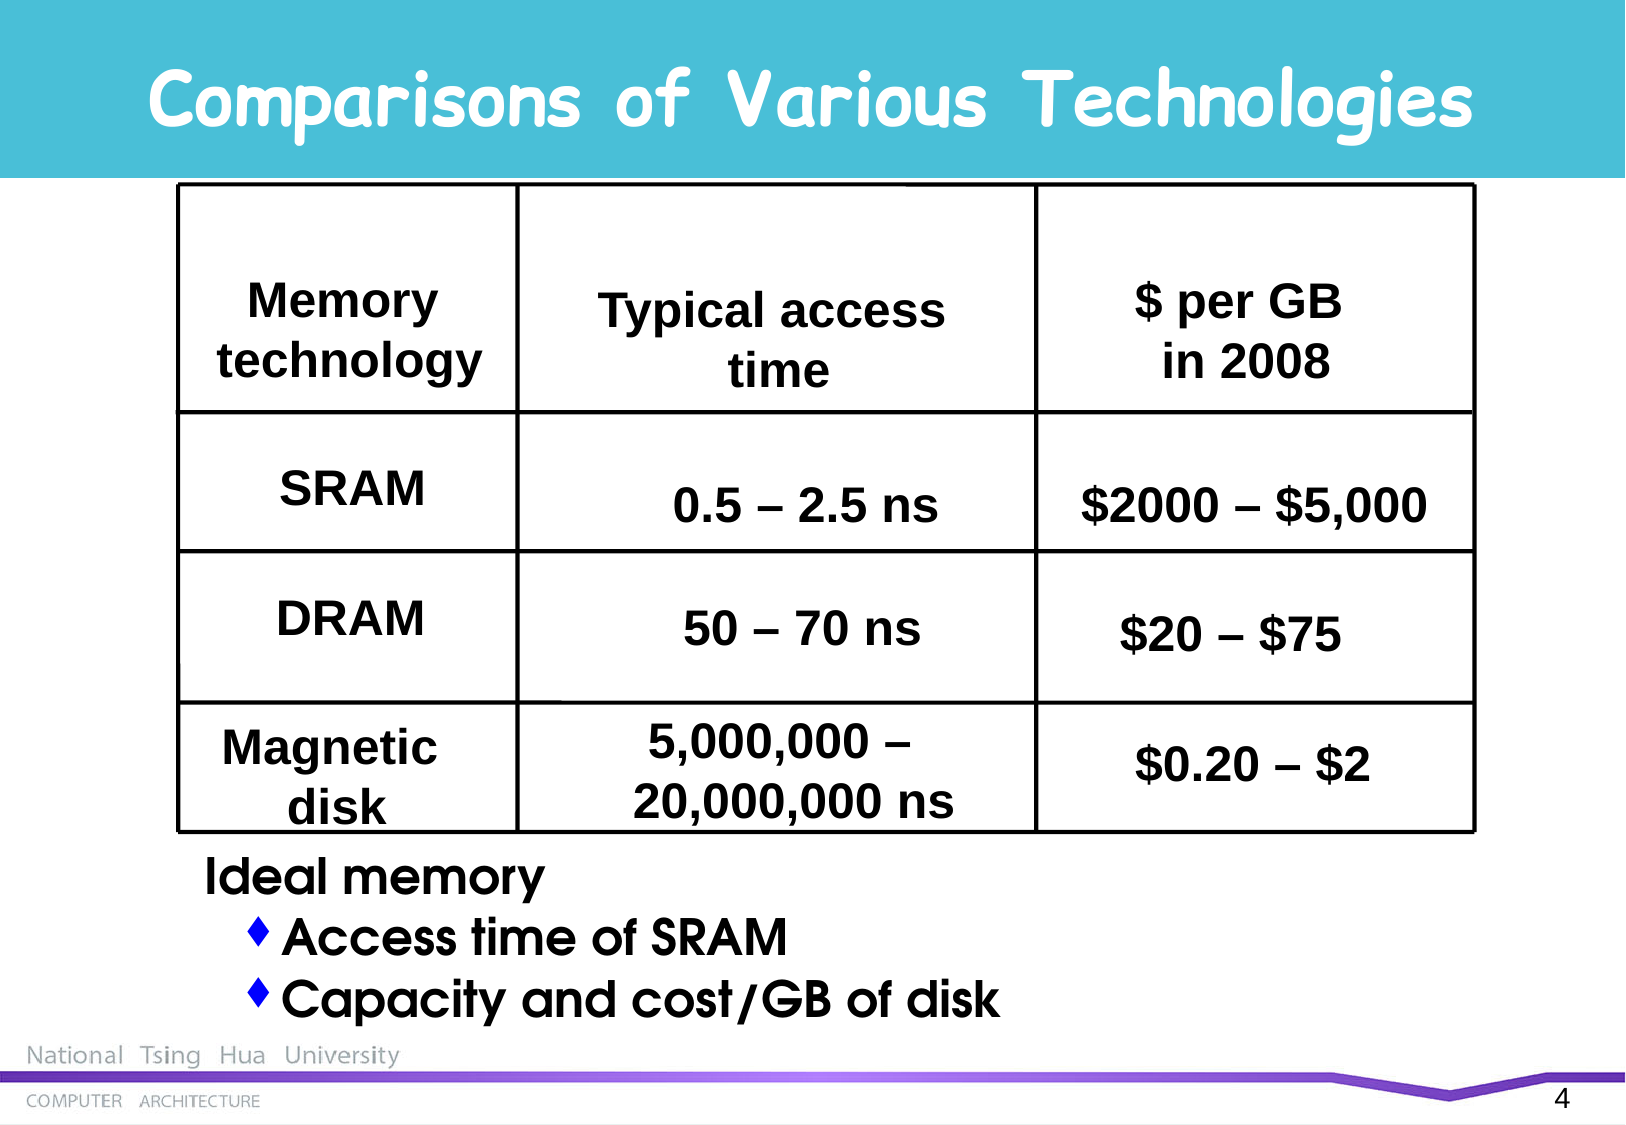

# Comparisons of Various Technologies

Memory
 technology
$ per GB
 in 2008
Typical access
 time

SRAM
0.5 – 2.5 ns
$2000 – $5,000

DRAM
50 – 70 ns
$20 – $75
5,000,000 –
 20,000,000 ns

Magnetic
disk
$0.20 – $2

Ideal memory
Access time of SRAM
Capacity and cost/GB of disk
4